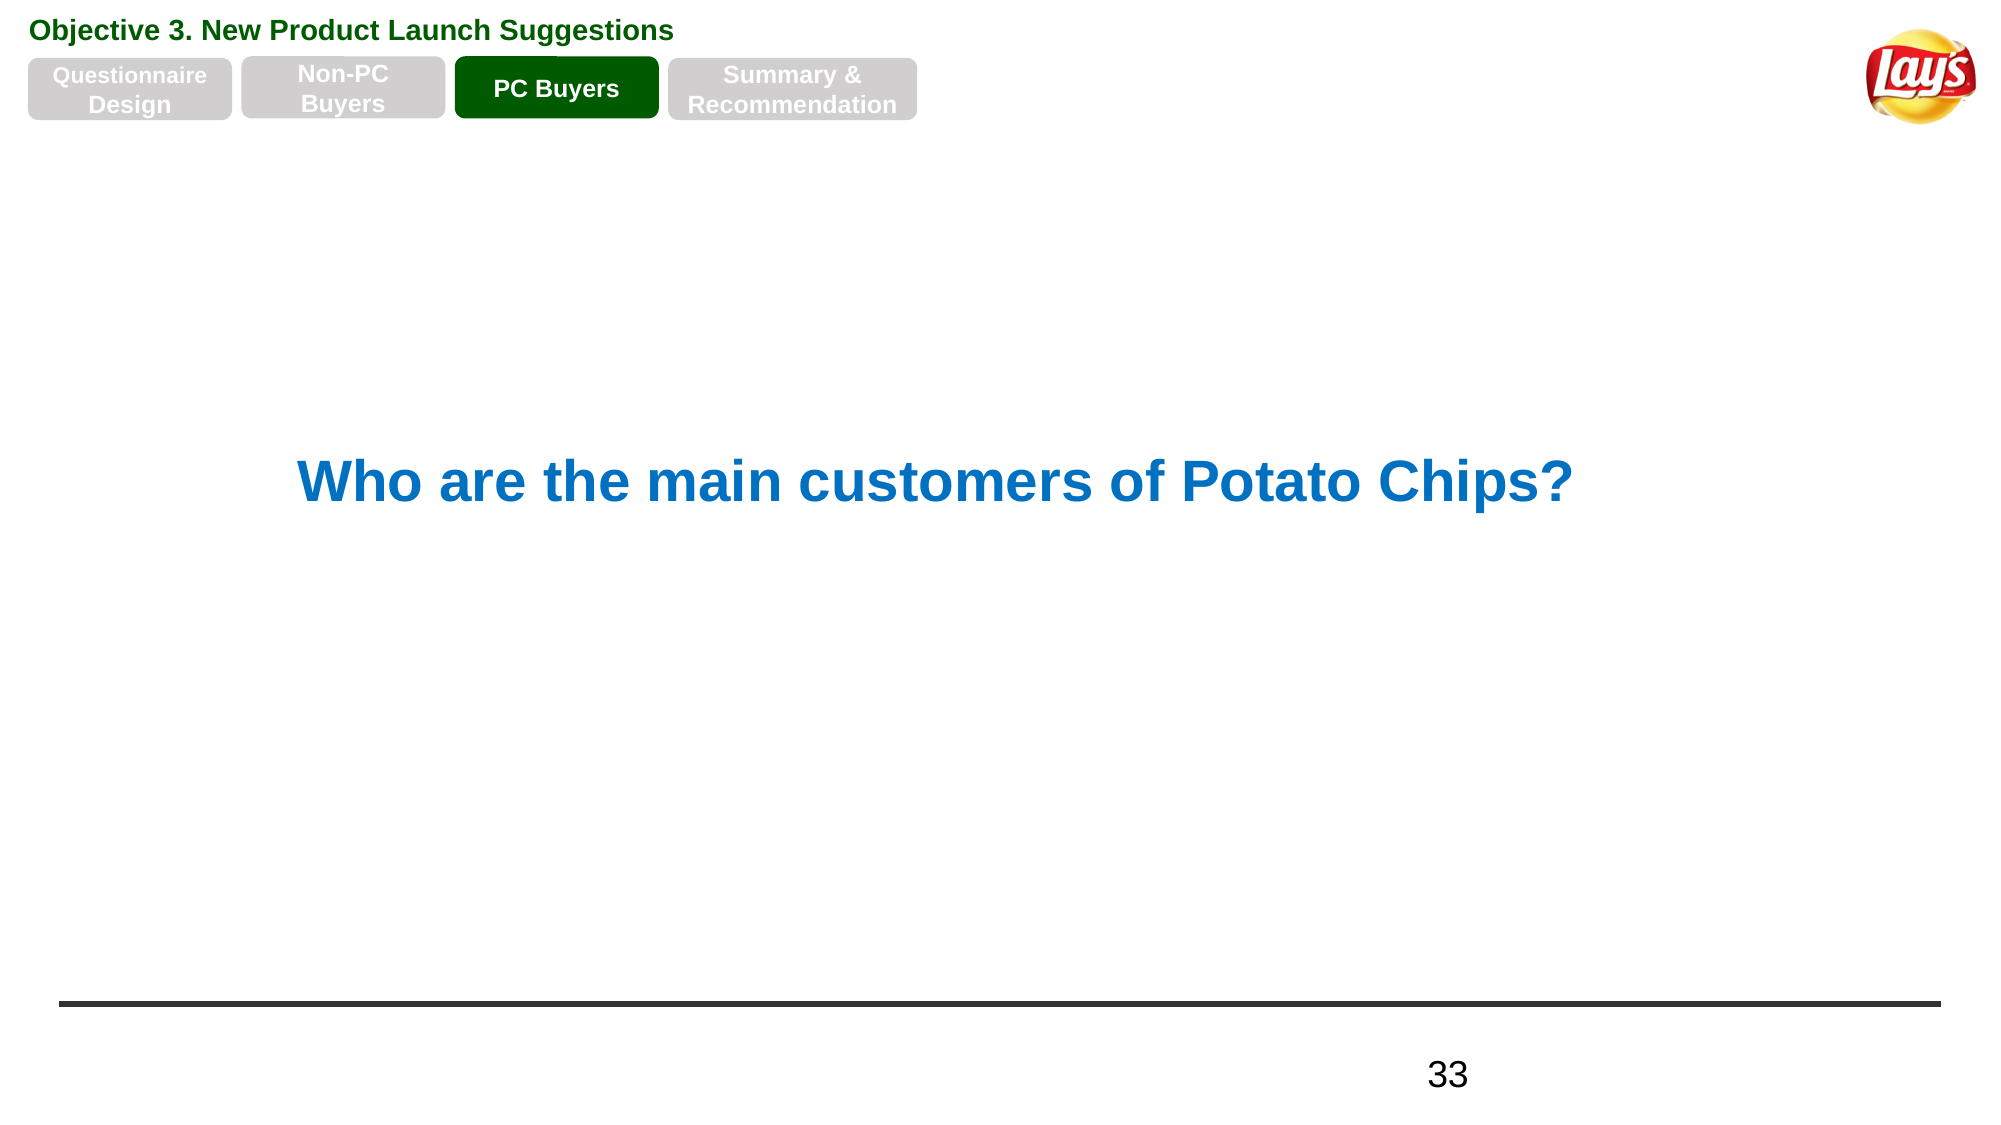

Objective 3. New Product Launch Suggestions
Non-PC Buyers
PC Buyers
Questionnaire Design
Summary &
Recommendation
Who are the main customers of Potato Chips?

33